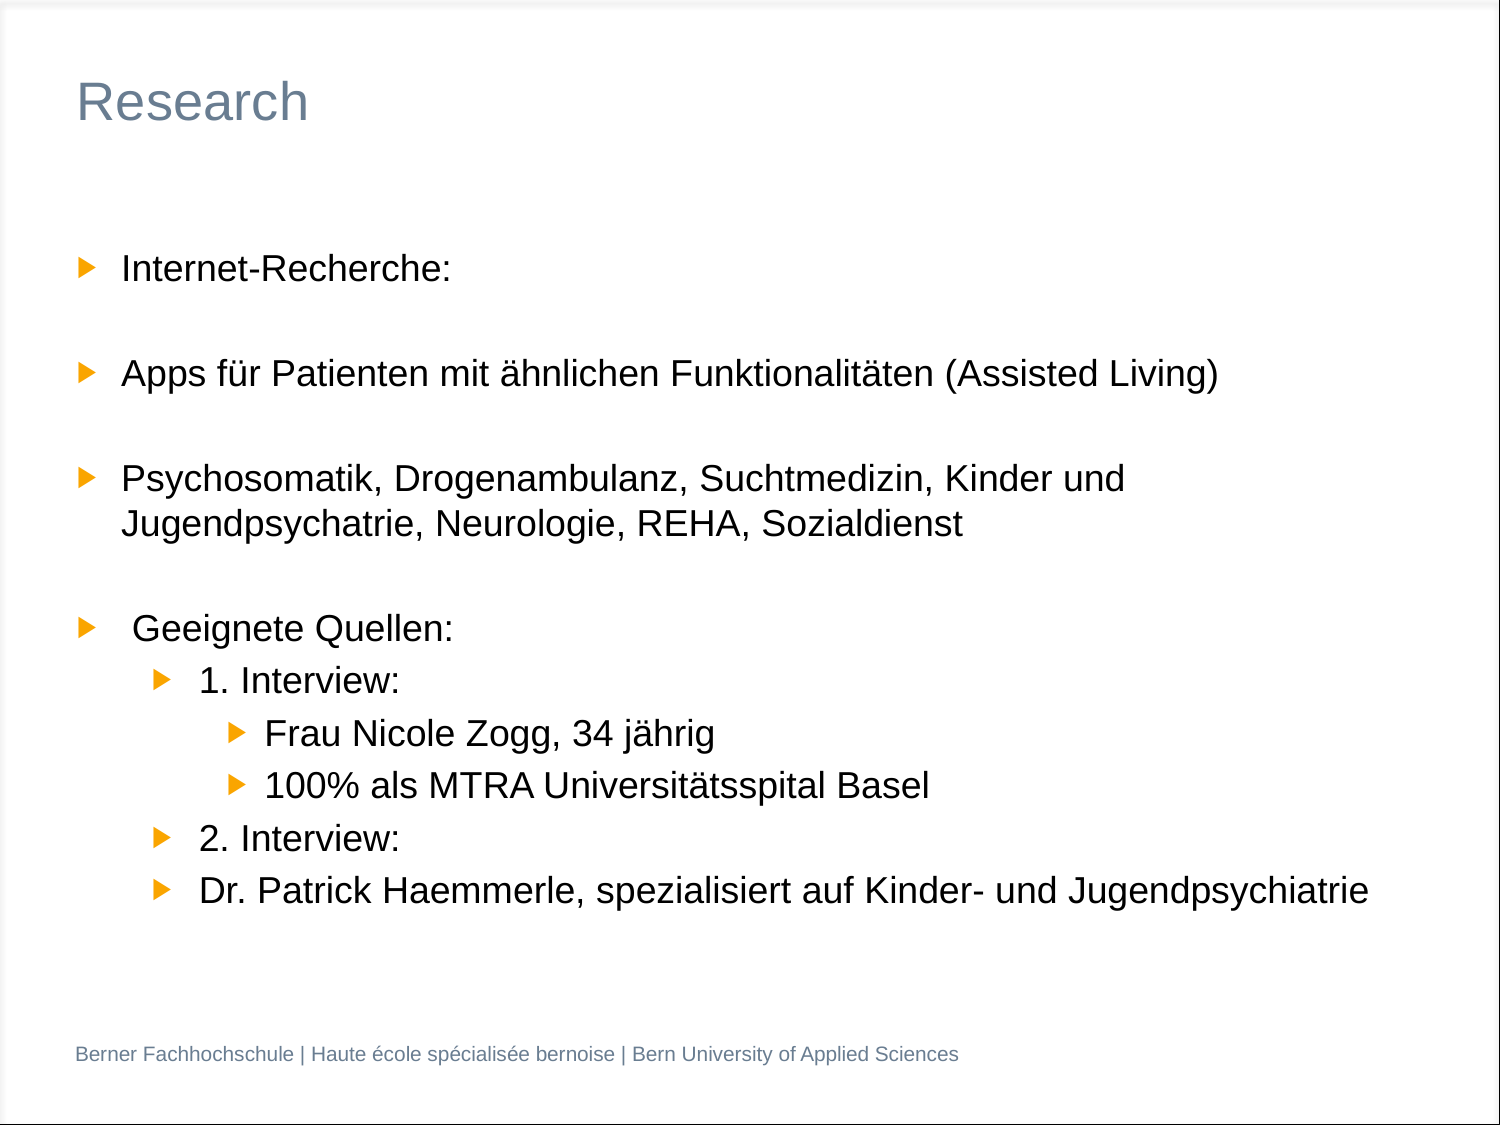

# Research
Internet-Recherche:

Apps für Patienten mit ähnlichen Funktionalitäten (Assisted Living)

Psychosomatik, Drogenambulanz, Suchtmedizin, Kinder und Jugendpsychatrie, Neurologie, REHA, Sozialdienst

 Geeignete Quellen:
1. Interview:
Frau Nicole Zogg, 34 jährig
100% als MTRA Universitätsspital Basel
2. Interview:
Dr. Patrick Haemmerle, spezialisiert auf Kinder- und Jugendpsychiatrie